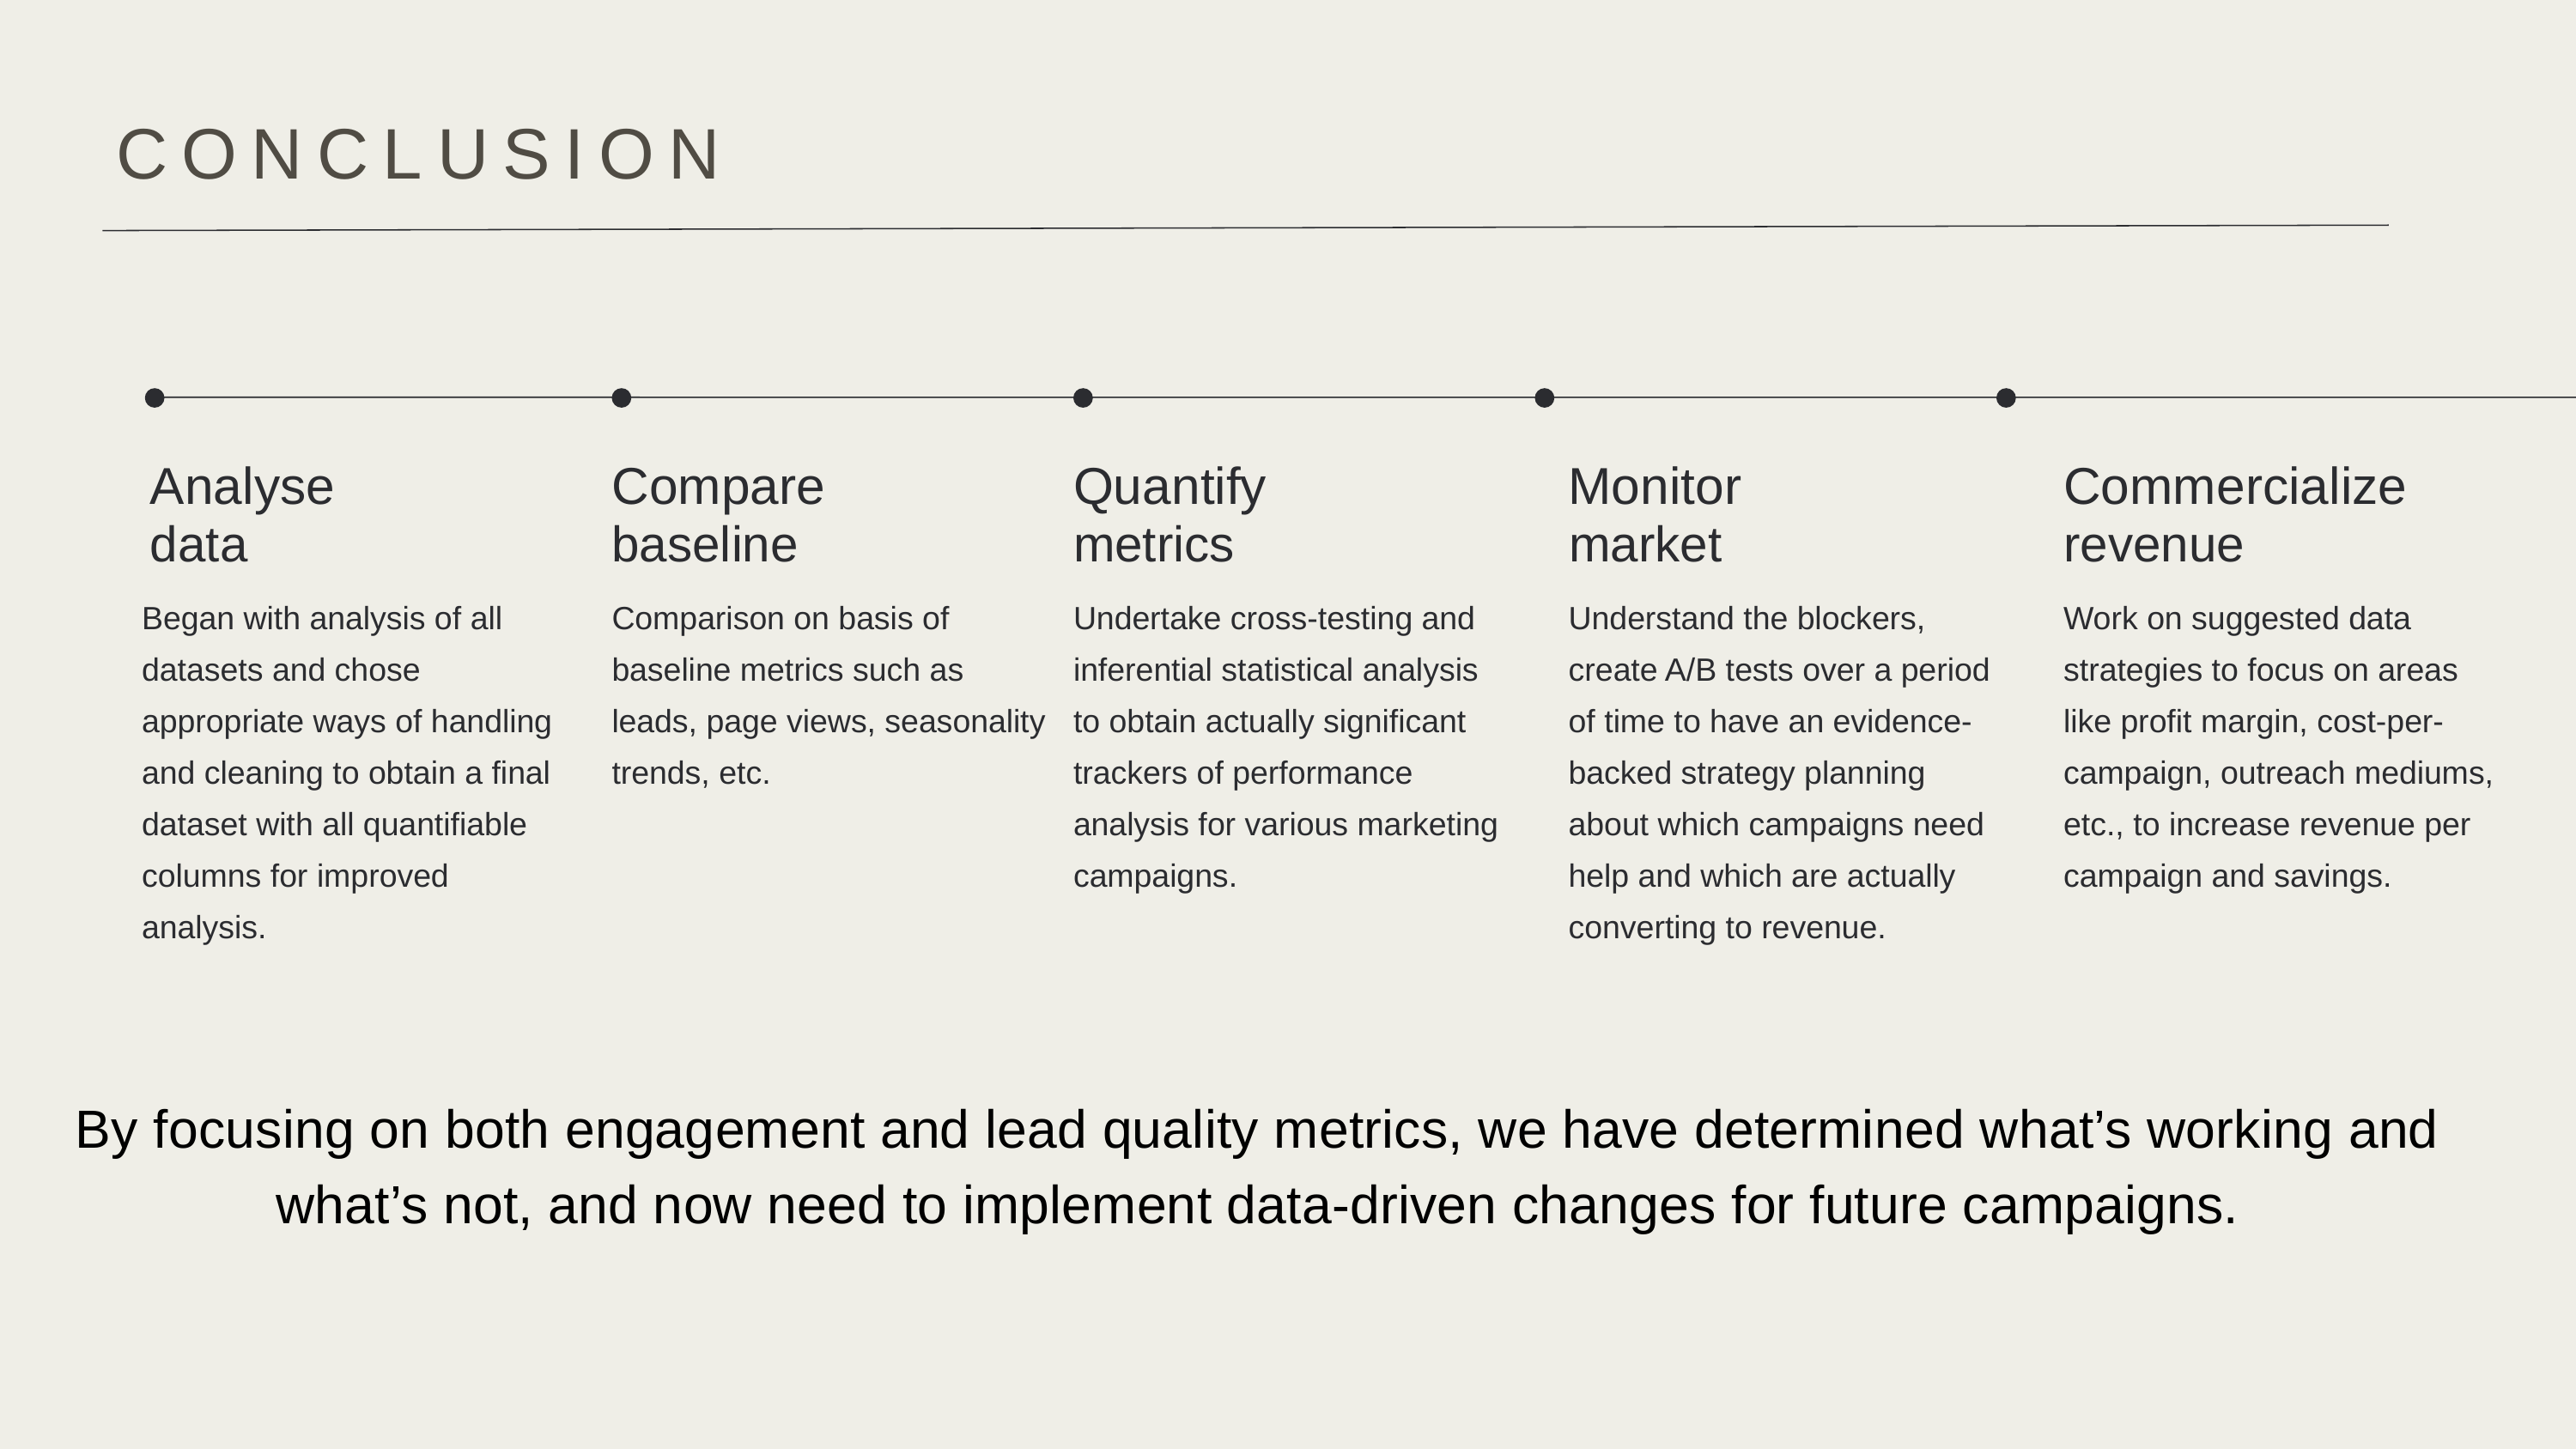

CONCLUSION

Analyse
Compare
Quantify
Monitor
Commercialize
data
baseline
metrics
market
revenue
Began with analysis of all datasets and chose appropriate ways of handling and cleaning to obtain a final dataset with all quantifiable columns for improved analysis.
Comparison on basis of baseline metrics such as leads, page views, seasonality trends, etc.

Undertake cross-testing and inferential statistical analysis to obtain actually significant trackers of performance analysis for various marketing campaigns.
Understand the blockers, create A/B tests over a period of time to have an evidence-backed strategy planning about which campaigns need help and which are actually converting to revenue.
Work on suggested data strategies to focus on areas like profit margin, cost-per-campaign, outreach mediums, etc., to increase revenue per campaign and savings.
By focusing on both engagement and lead quality metrics, we have determined what’s working and what’s not, and now need to implement data-driven changes for future campaigns.